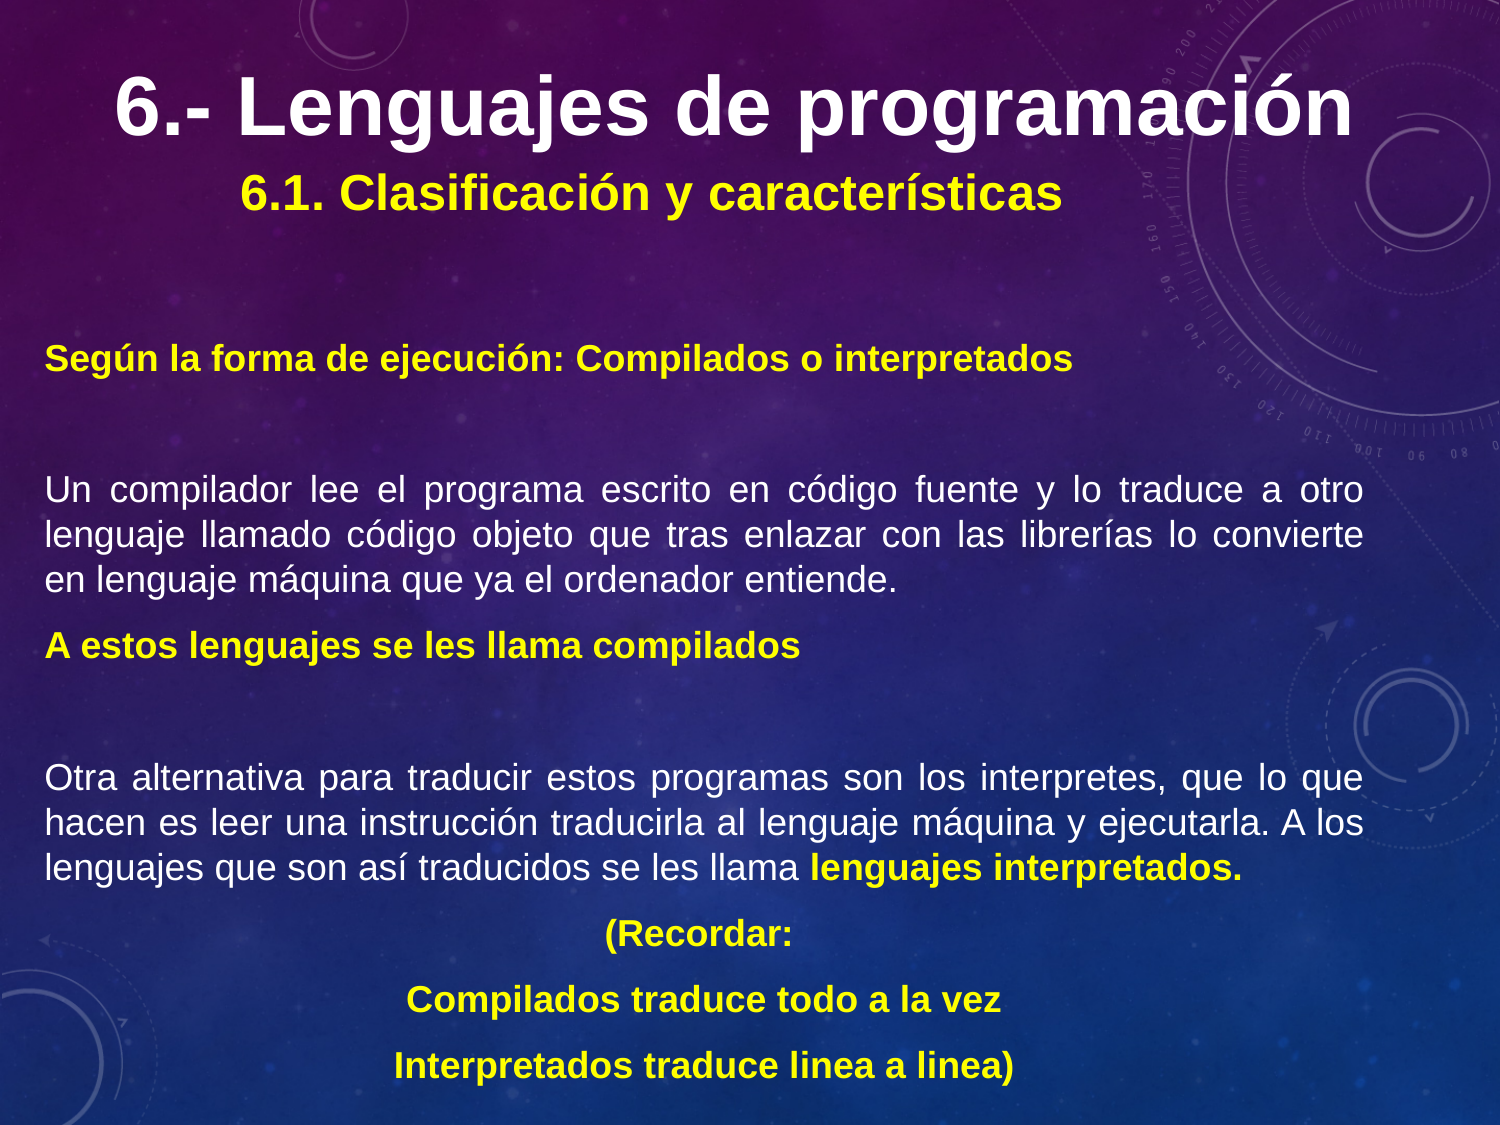

6.- Lenguajes de programación
	6.1. Clasificación y características
Según la forma de ejecución: Compilados o interpretados

Un compilador lee el programa escrito en código fuente y lo traduce a otro lenguaje llamado código objeto que tras enlazar con las librerías lo convierte en lenguaje máquina que ya el ordenador entiende.
A estos lenguajes se les llama compilados

Otra alternativa para traducir estos programas son los interpretes, que lo que hacen es leer una instrucción traducirla al lenguaje máquina y ejecutarla. A los lenguajes que son así traducidos se les llama lenguajes interpretados.
(Recordar:
Compilados traduce todo a la vez
Interpretados traduce linea a linea)